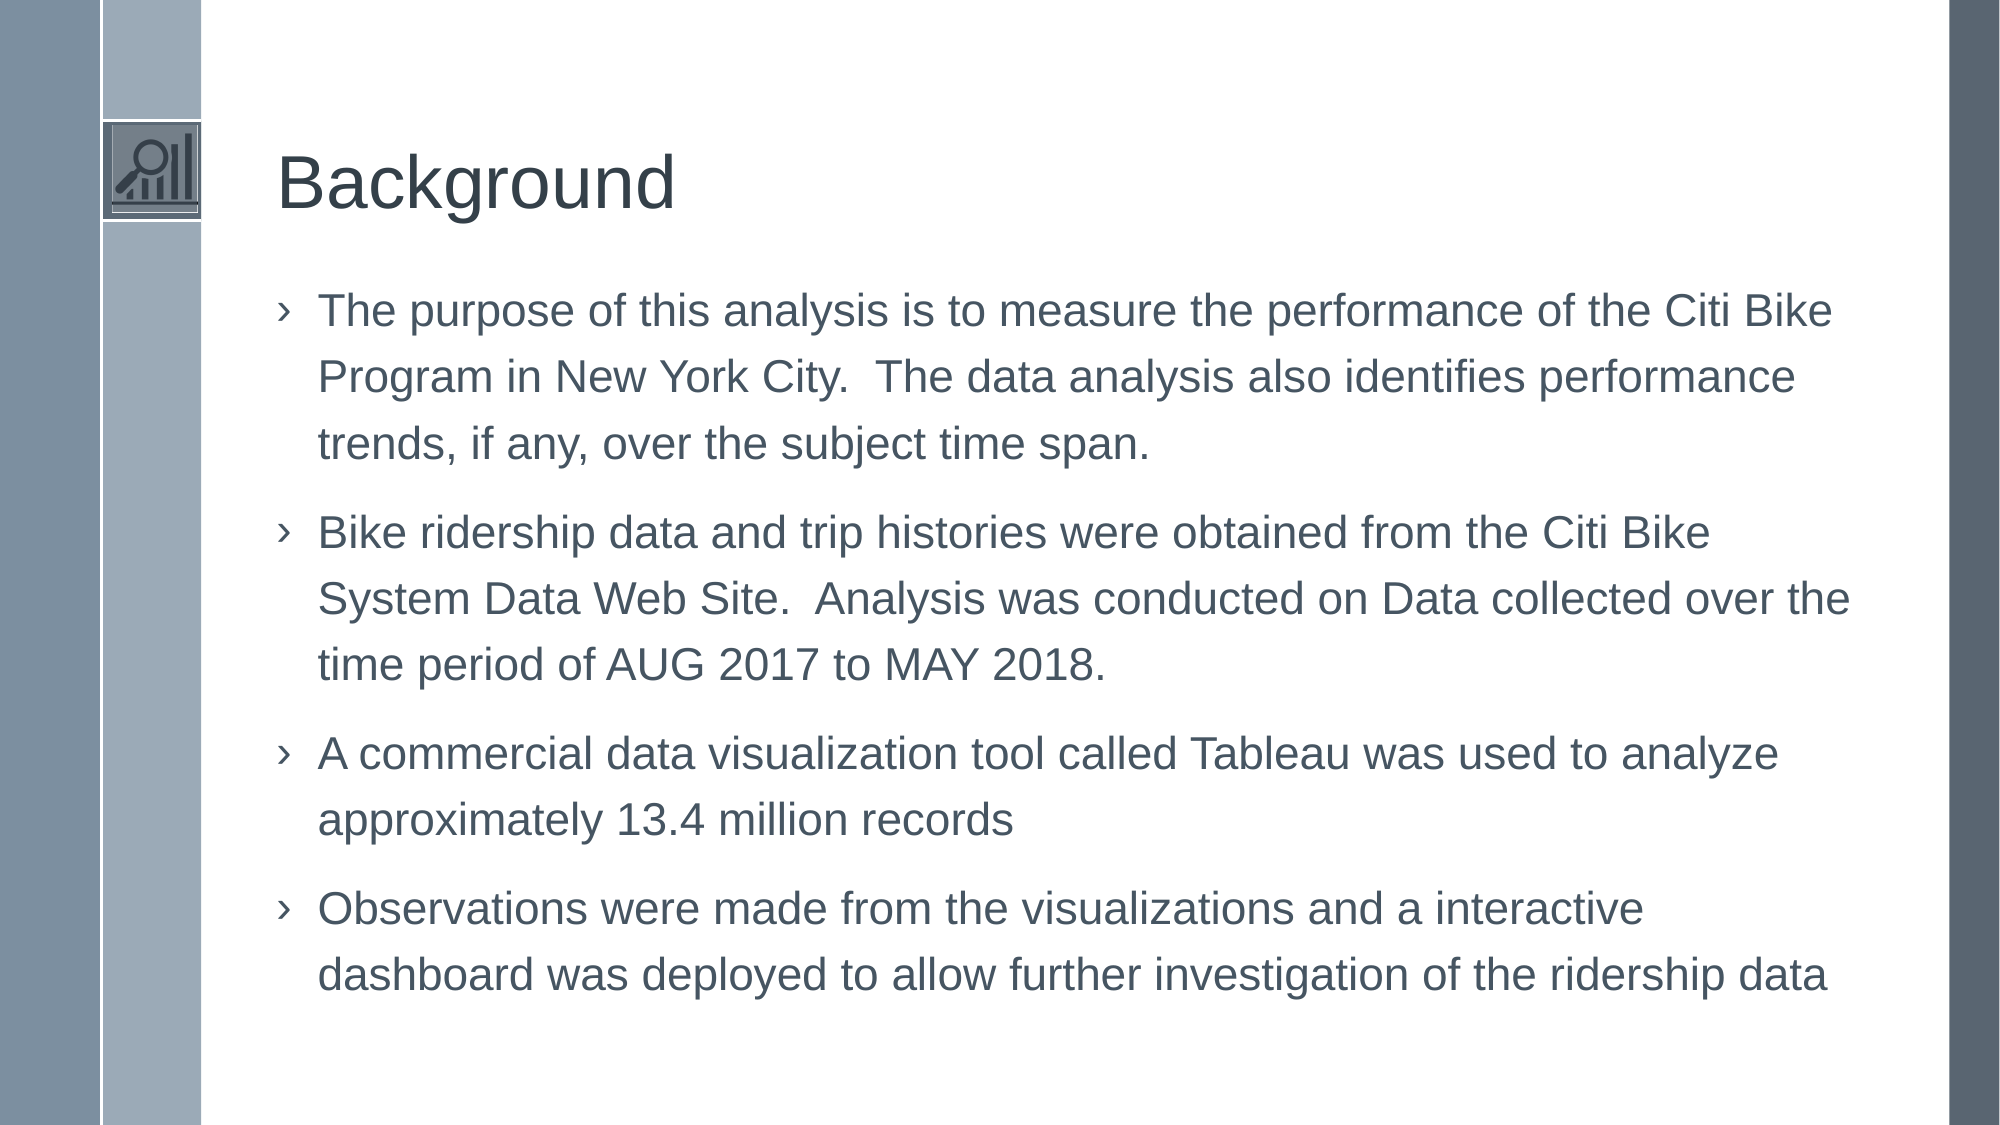

# Background
The purpose of this analysis is to measure the performance of the Citi Bike Program in New York City.  The data analysis also identifies performance trends, if any, over the subject time span.
Bike ridership data and trip histories were obtained from the Citi Bike System Data Web Site.  Analysis was conducted on Data collected over the time period of AUG 2017 to MAY 2018.
A commercial data visualization tool called Tableau was used to analyze approximately 13.4 million records
Observations were made from the visualizations and a interactive dashboard was deployed to allow further investigation of the ridership data